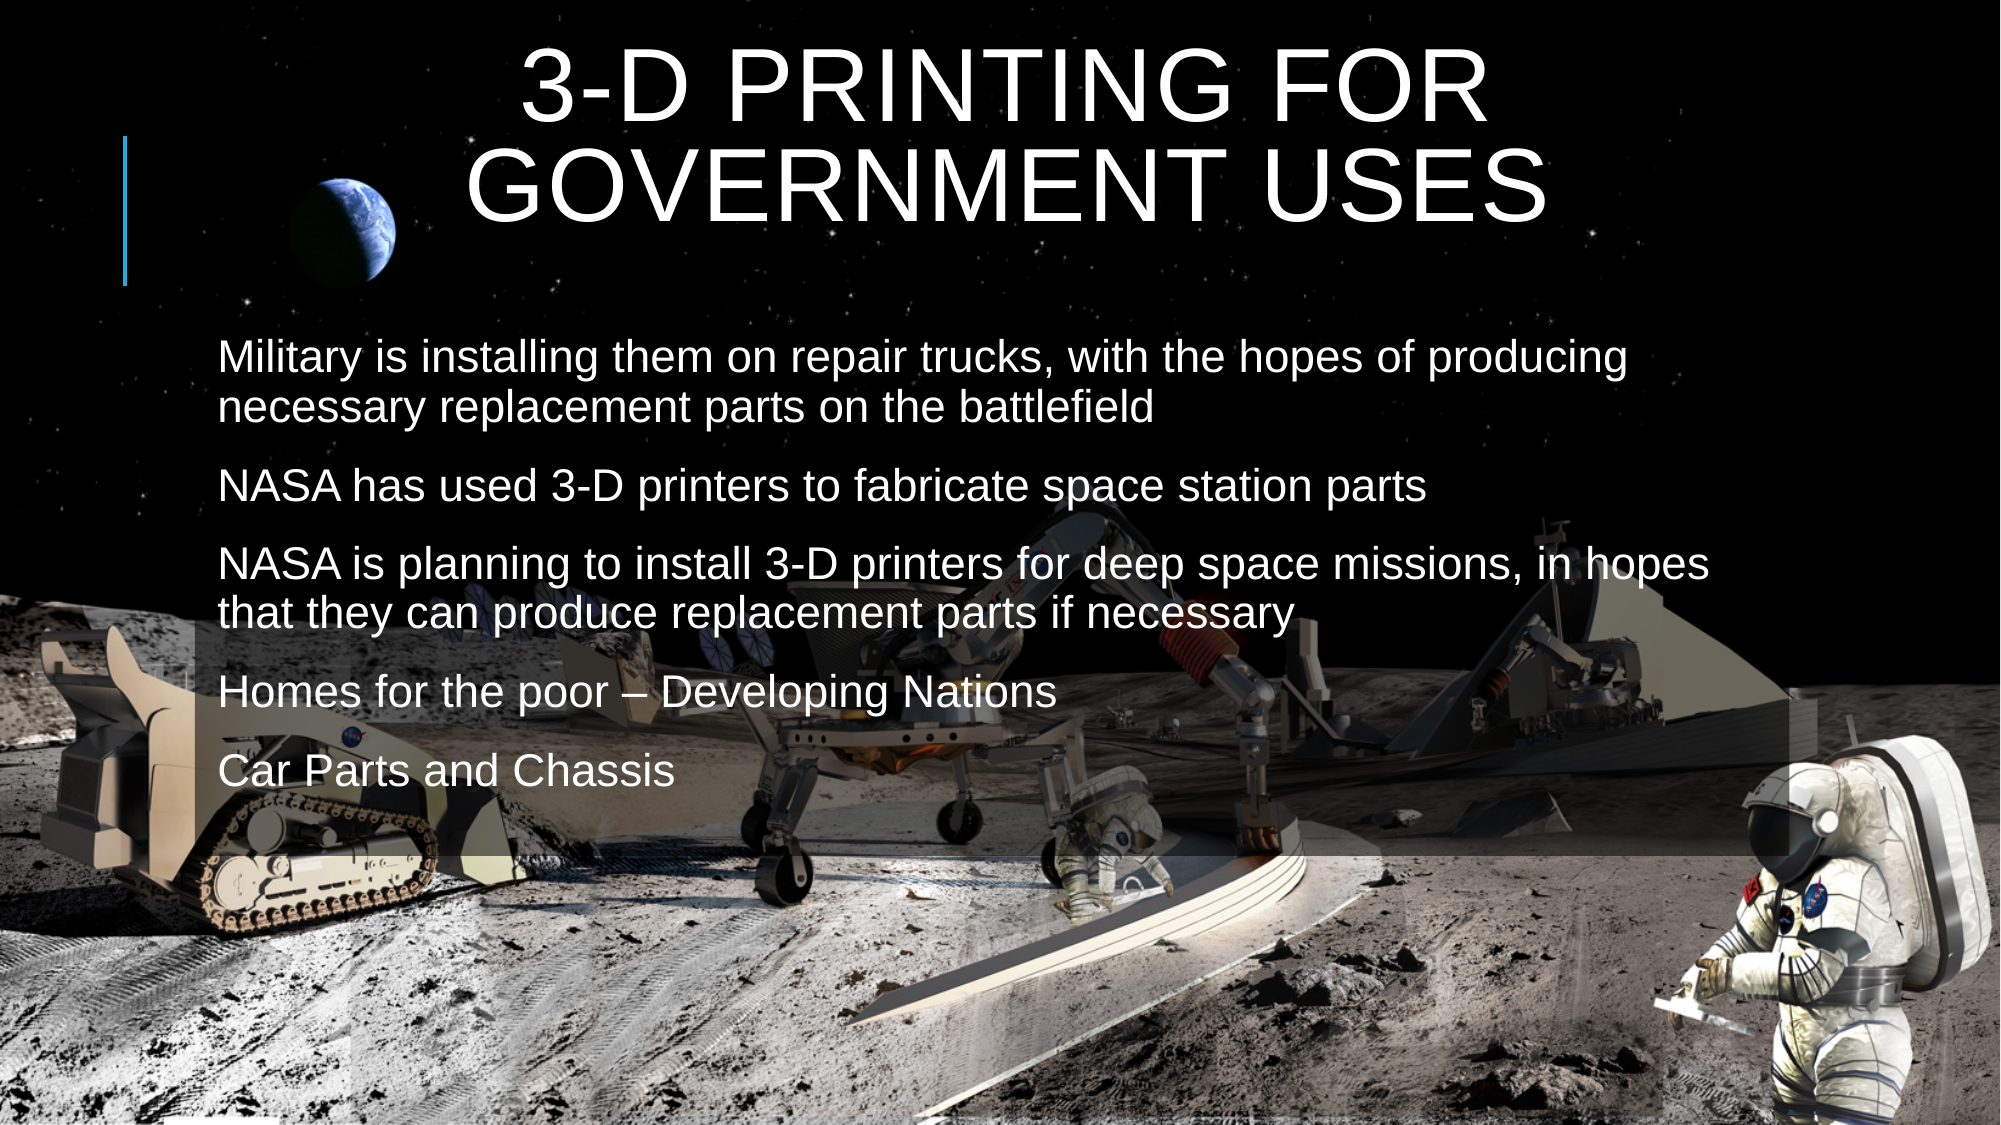

# 3-D printing for government uses
Military is installing them on repair trucks, with the hopes of producing necessary replacement parts on the battlefield
NASA has used 3-D printers to fabricate space station parts
NASA is planning to install 3-D printers for deep space missions, in hopes that they can produce replacement parts if necessary
Homes for the poor – Developing Nations
Car Parts and Chassis